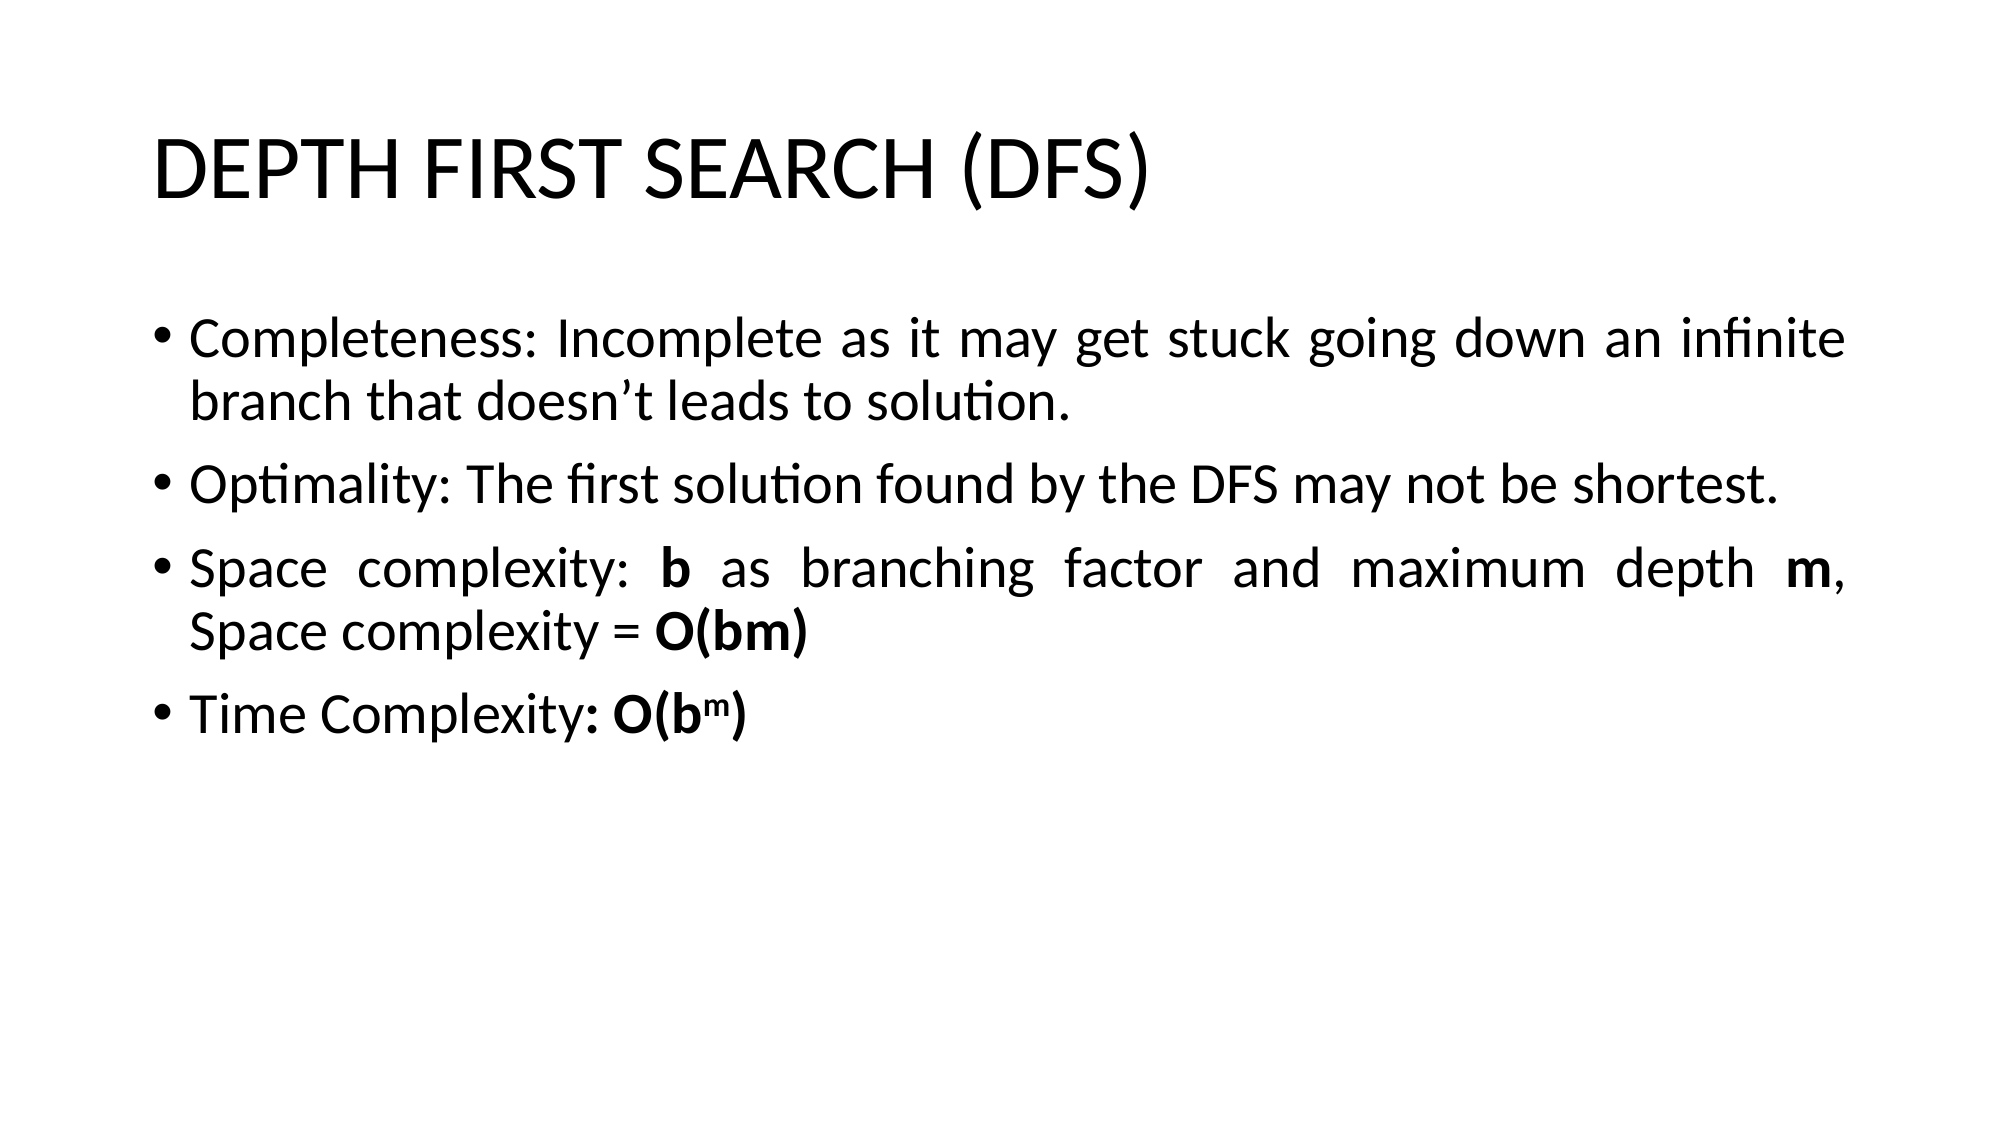

# DEPTH FIRST SEARCH (DFS)
Completeness: Incomplete as it may get stuck going down an infinite branch that doesn’t leads to solution.
Optimality: The first solution found by the DFS may not be shortest.
Space complexity: b as branching factor and maximum depth m, Space complexity = O(bm)
Time Complexity: O(bm)